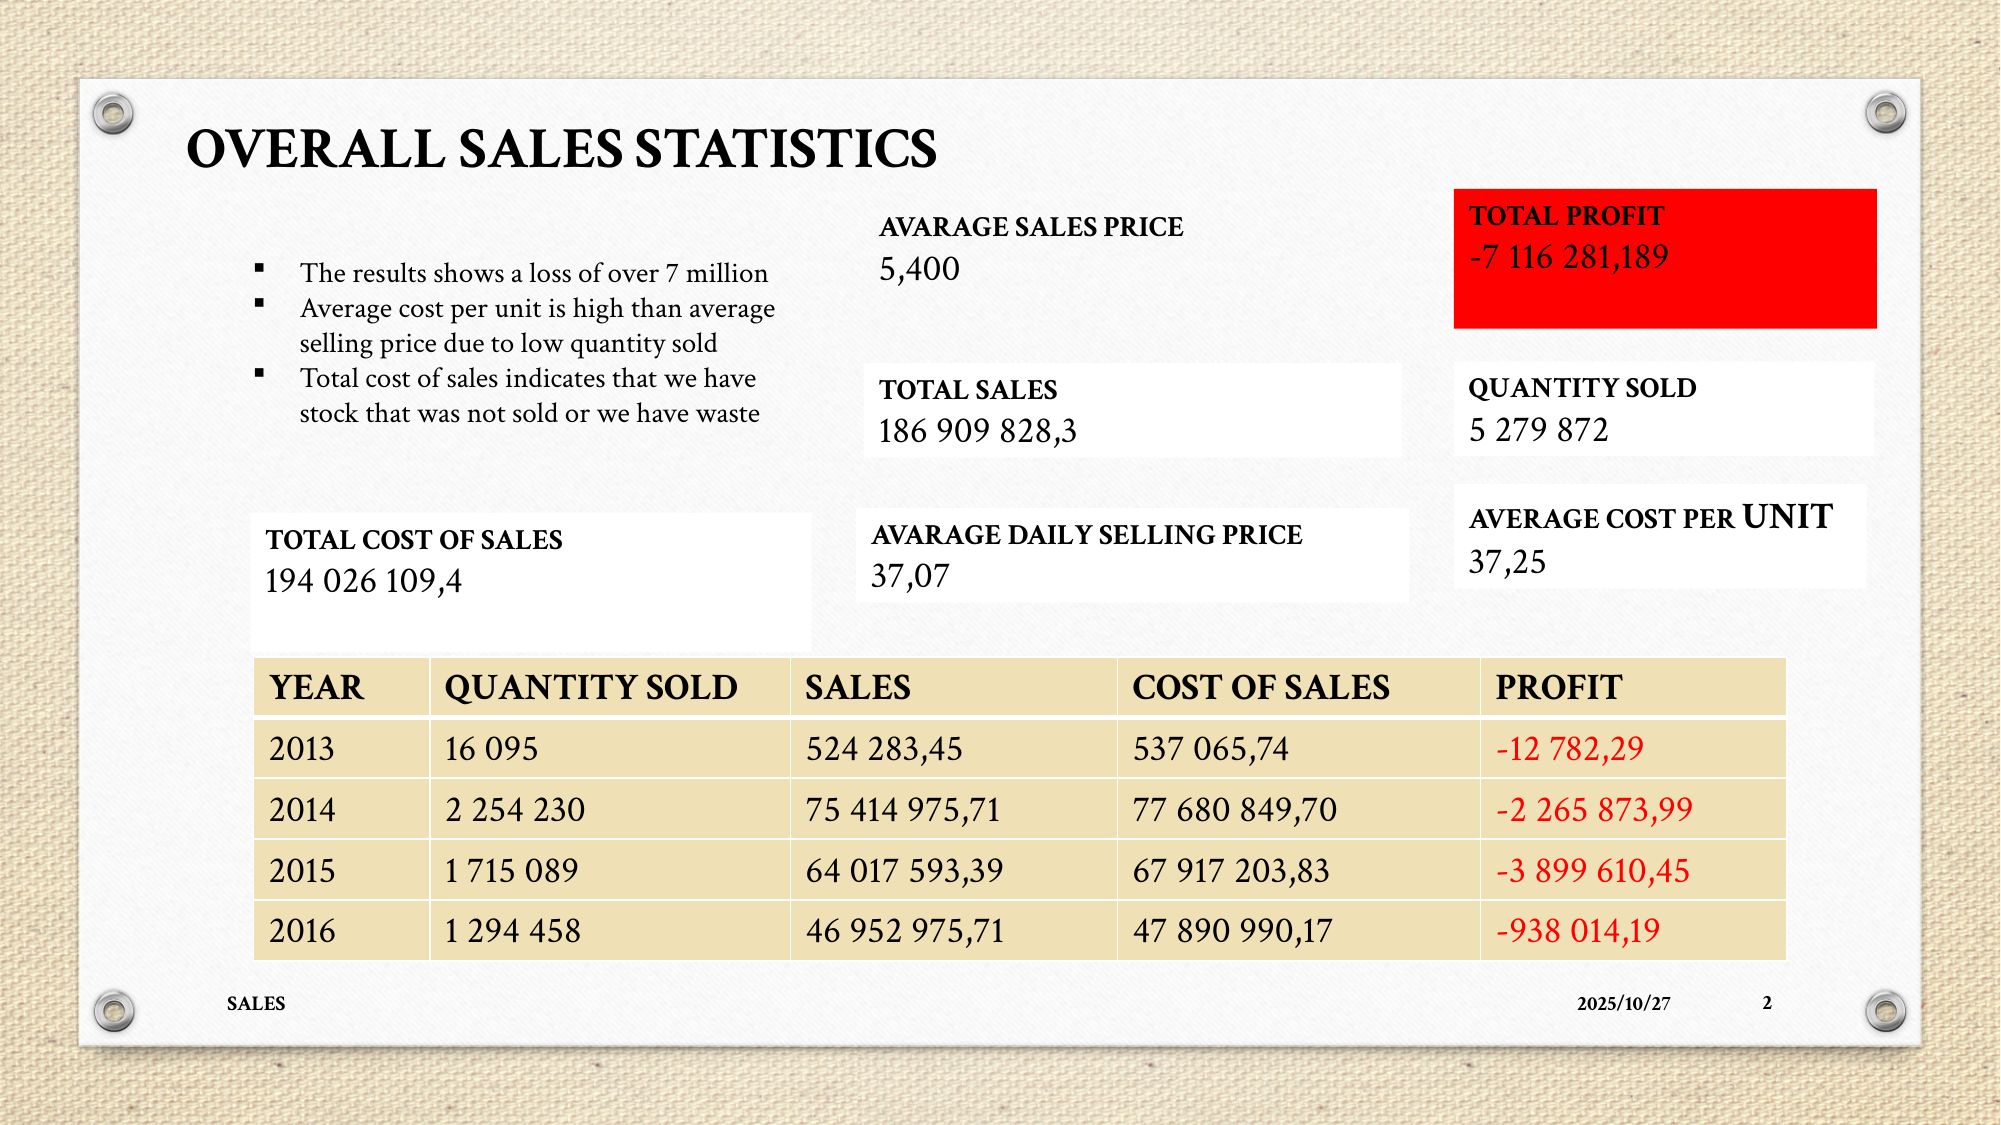

OVERALL SALES STATISTICS
TOTAL PROFIT
-7 116 281,189

AVARAGE SALES PRICE
5,400
The results shows a loss of over 7 million
Average cost per unit is high than average selling price due to low quantity sold
Total cost of sales indicates that we have stock that was not sold or we have waste
QUANTITY SOLD
5 279 872
TOTAL SALES
186 909 828,3
AVERAGE COST PER UNIT
37,25
AVARAGE DAILY SELLING PRICE
37,07
TOTAL COST OF SALES
194 026 109,4

| YEAR | QUANTITY SOLD | SALES | COST OF SALES | PROFIT |
| --- | --- | --- | --- | --- |
| 2013 | 16 095 | 524 283,45 | 537 065,74 | -12 782,29 |
| 2014 | 2 254 230 | 75 414 975,71 | 77 680 849,70 | -2 265 873,99 |
| 2015 | 1 715 089 | 64 017 593,39 | 67 917 203,83 | -3 899 610,45 |
| 2016 | 1 294 458 | 46 952 975,71 | 47 890 990,17 | -938 014,19 |
SALES
2025/10/27
2